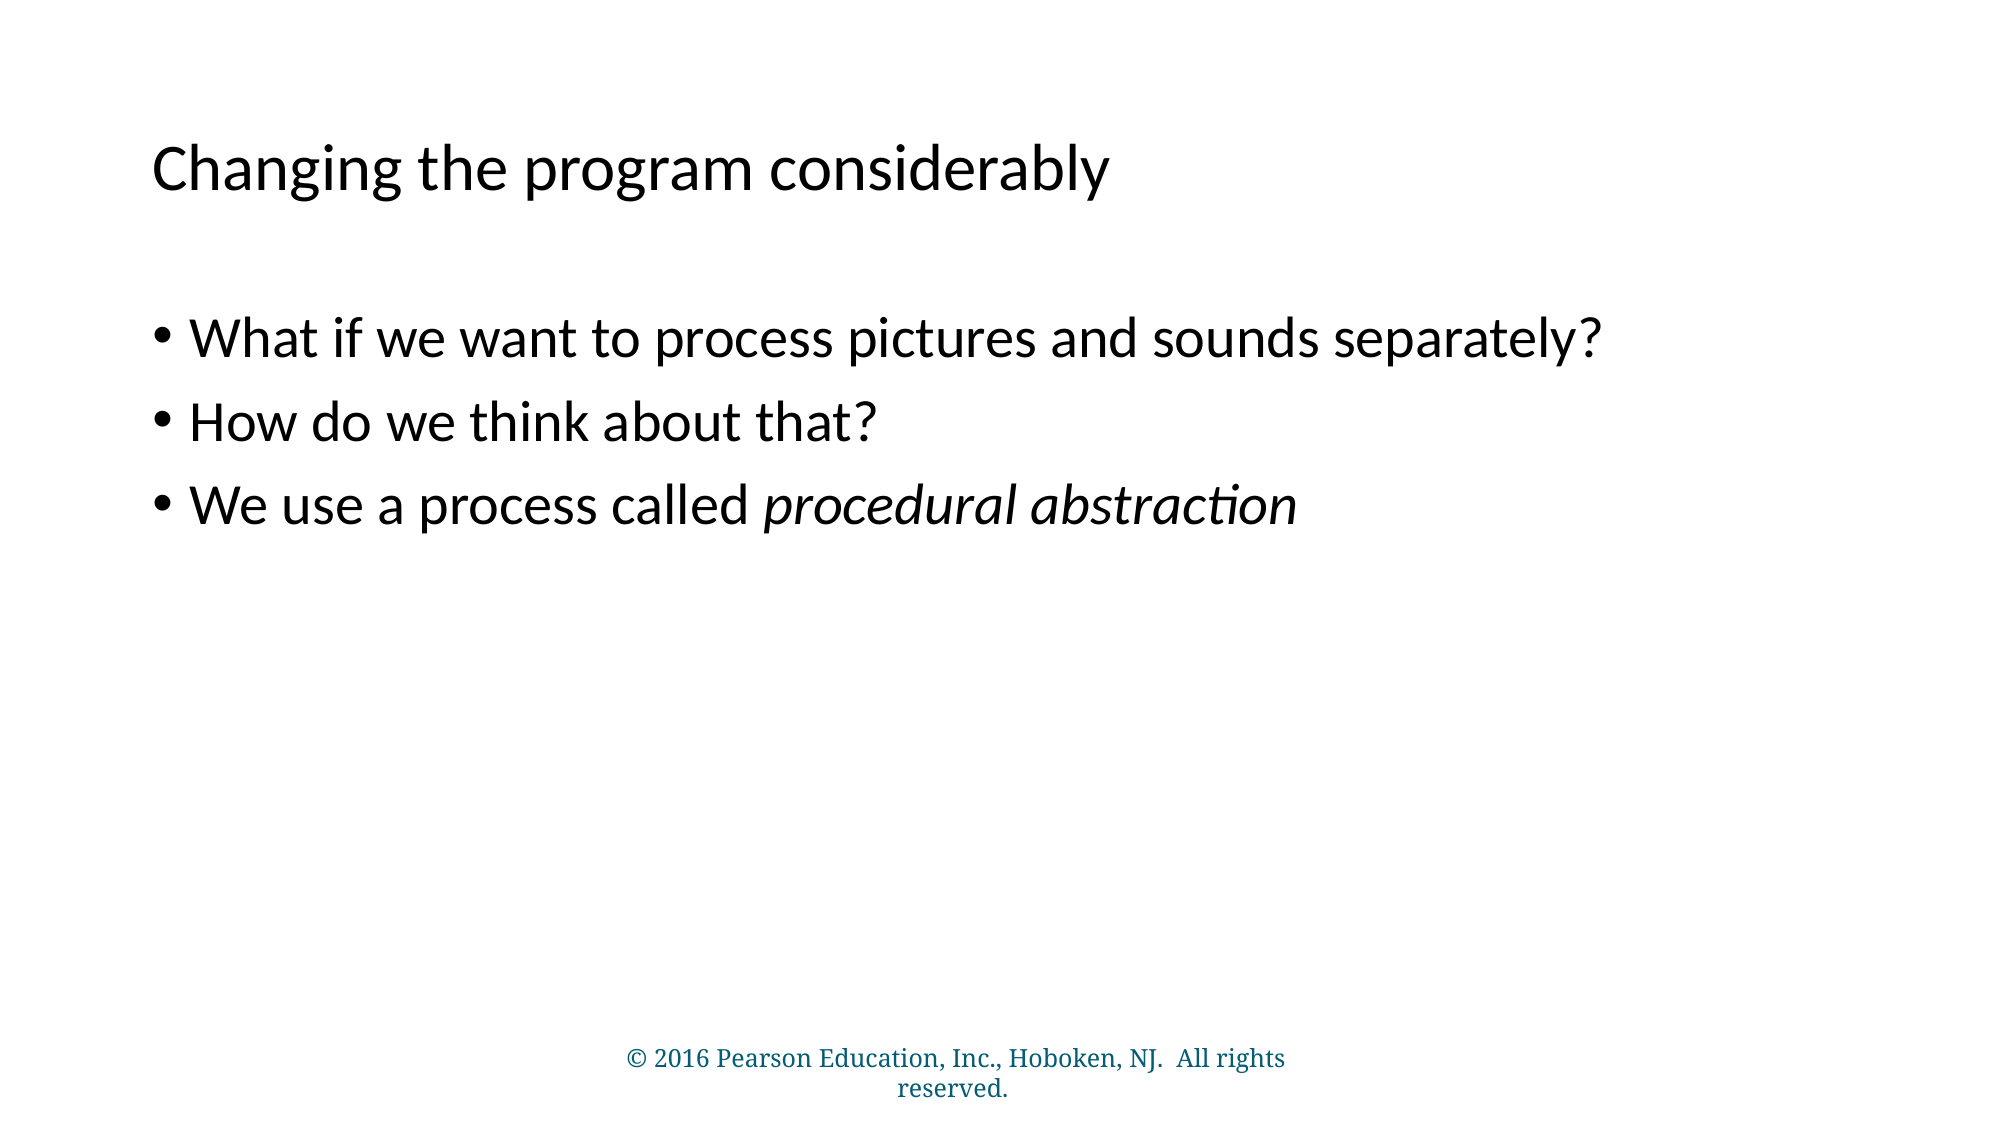

# Changing the program considerably
What if we want to process pictures and sounds separately?
How do we think about that?
We use a process called procedural abstraction
© 2016 Pearson Education, Inc., Hoboken, NJ.  All rights reserved.